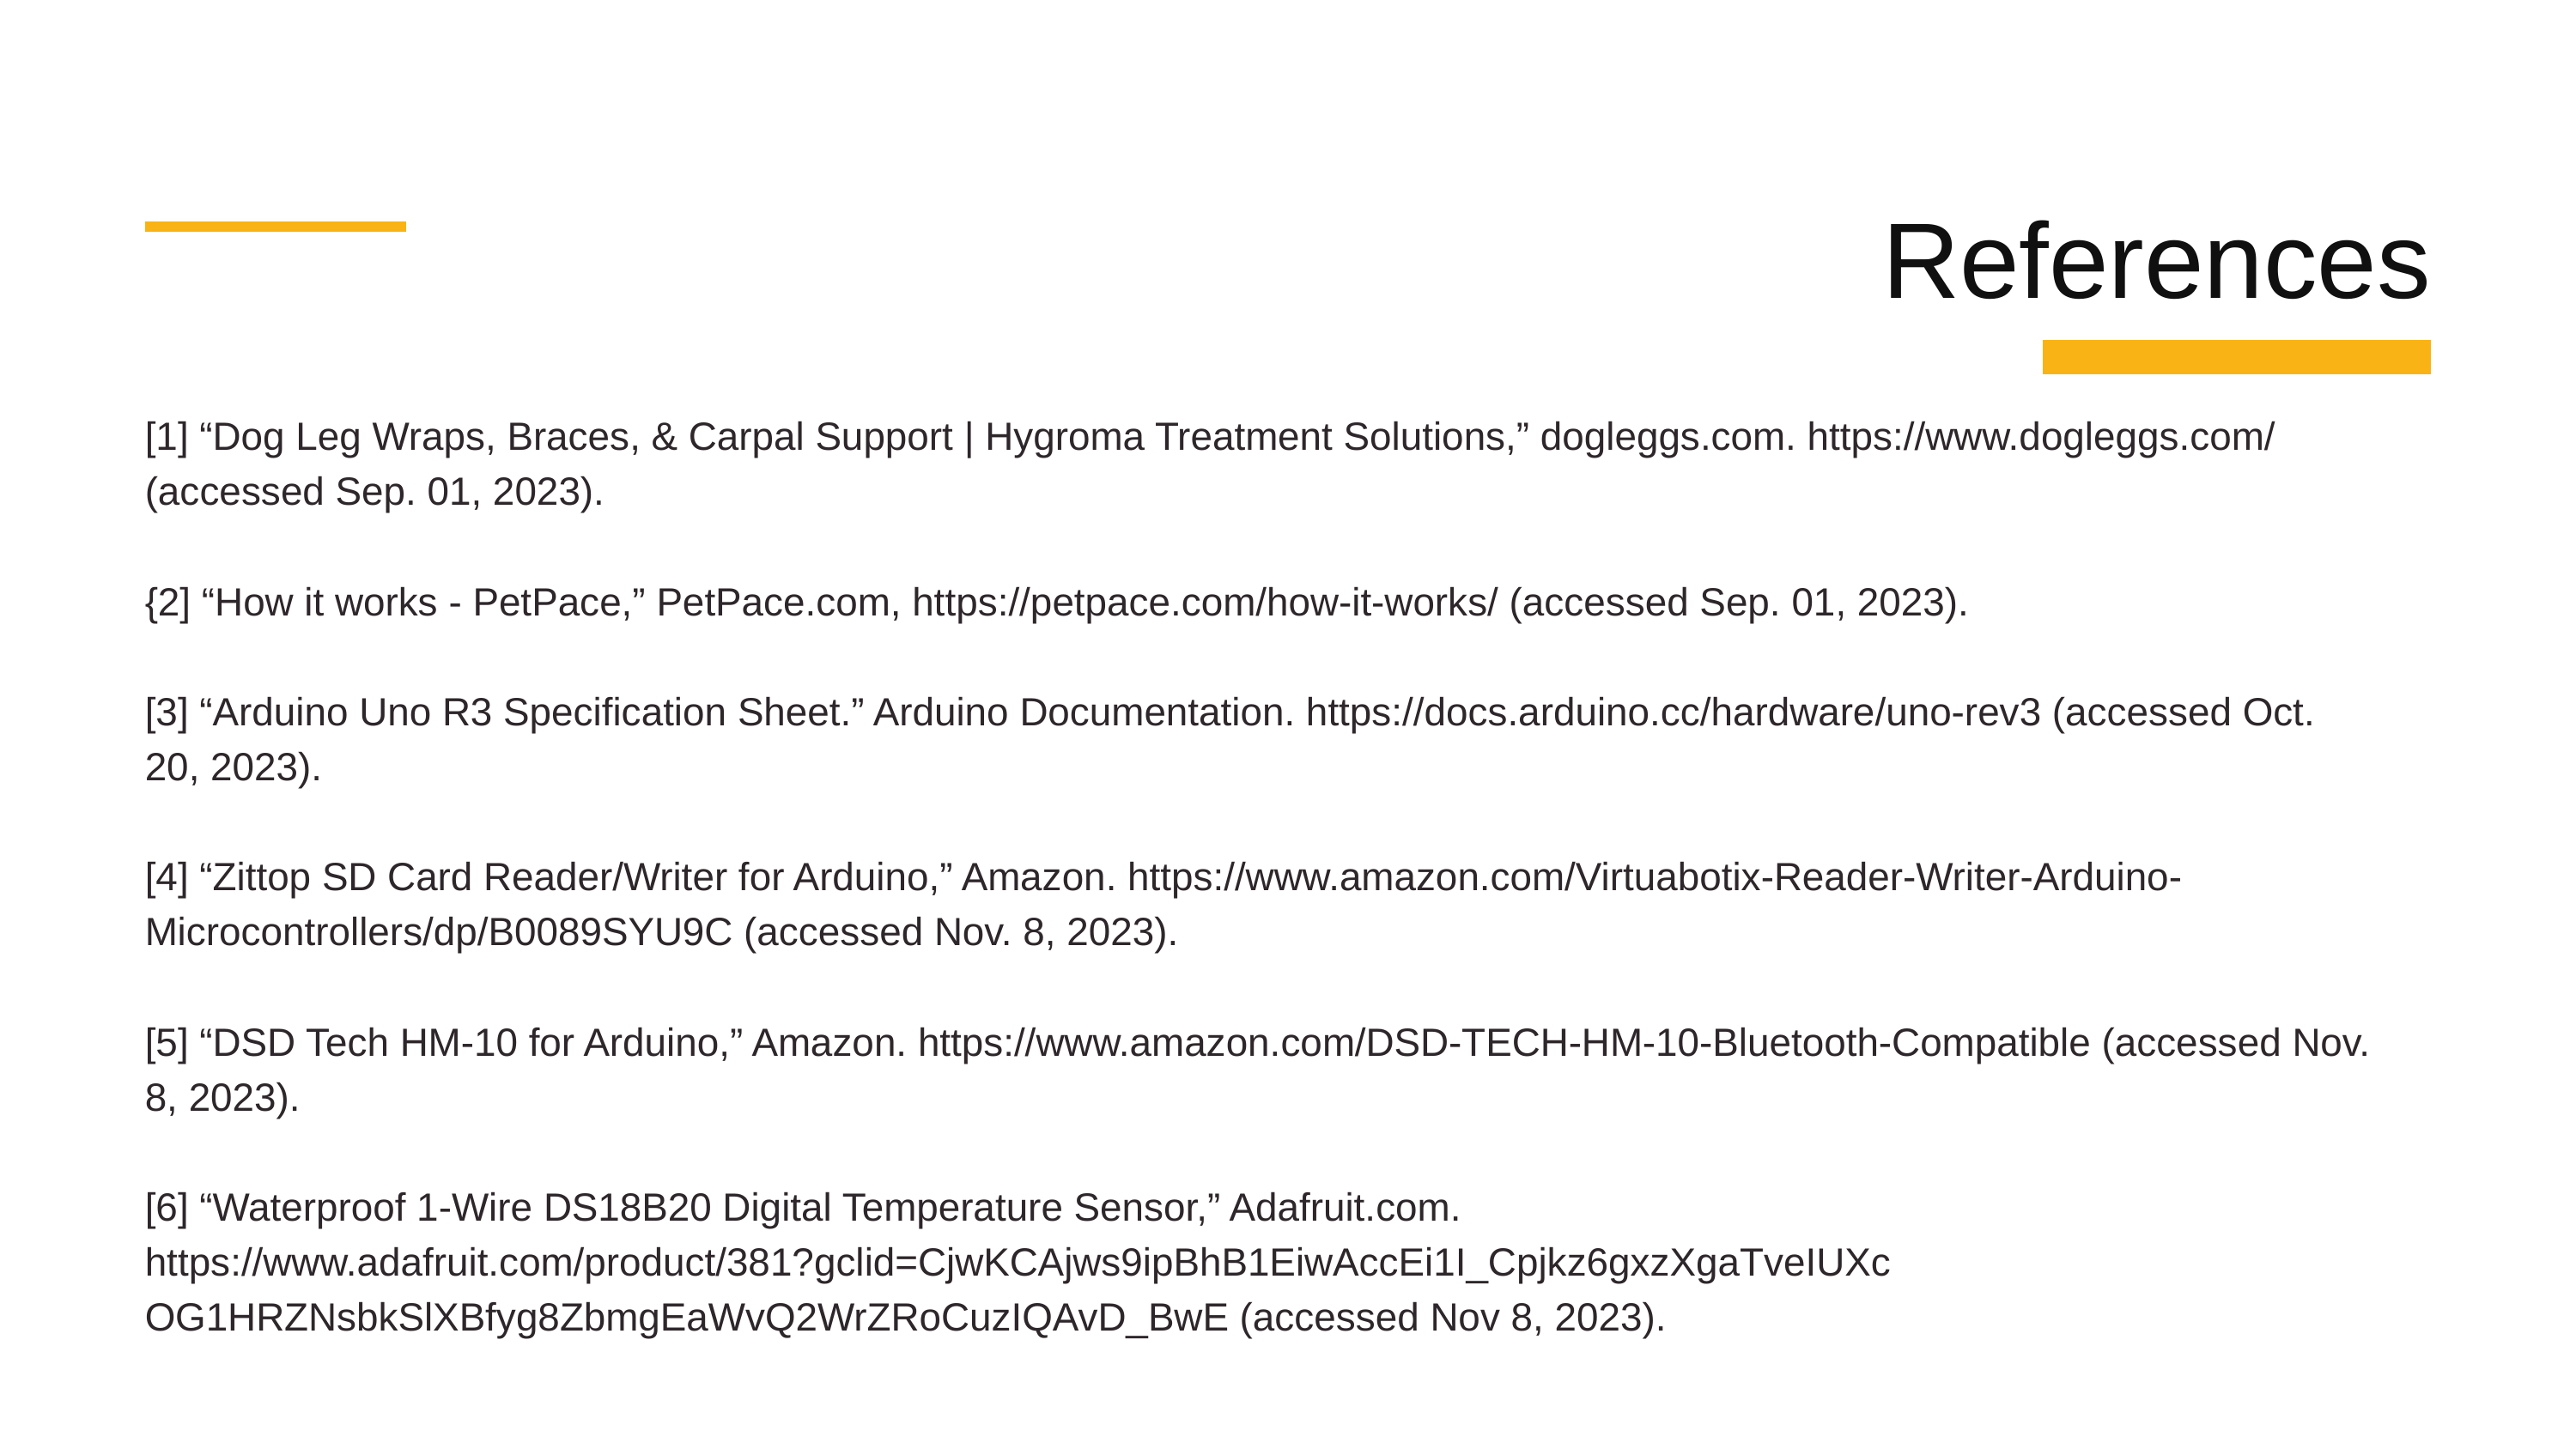

References

[1] “Dog Leg Wraps, Braces, & Carpal Support | Hygroma Treatment Solutions,” dogleggs.com. https://www.dogleggs.com/ (accessed Sep. 01, 2023).

{2] “How it works - PetPace,” PetPace.com, https://petpace.com/how-it-works/ (accessed Sep. 01, 2023).

[3] “Arduino Uno R3 Specification Sheet.” Arduino Documentation. https://docs.arduino.cc/hardware/uno-rev3 (accessed Oct. 20, 2023).

[4] “Zittop SD Card Reader/Writer for Arduino,” Amazon. https://www.amazon.com/Virtuabotix-Reader-Writer-Arduino-Microcontrollers/dp/B0089SYU9C (accessed Nov. 8, 2023).

[5] “DSD Tech HM-10 for Arduino,” Amazon. https://www.amazon.com/DSD-TECH-HM-10-Bluetooth-Compatible (accessed Nov. 8, 2023).

[6] “Waterproof 1-Wire DS18B20 Digital Temperature Sensor,” Adafruit.com.
https://www.adafruit.com/product/381?gclid=CjwKCAjws9ipBhB1EiwAccEi1I_Cpjkz6gxzXgaTveIUXc
OG1HRZNsbkSlXBfyg8ZbmgEaWvQ2WrZRoCuzIQAvD_BwE (accessed Nov 8, 2023).